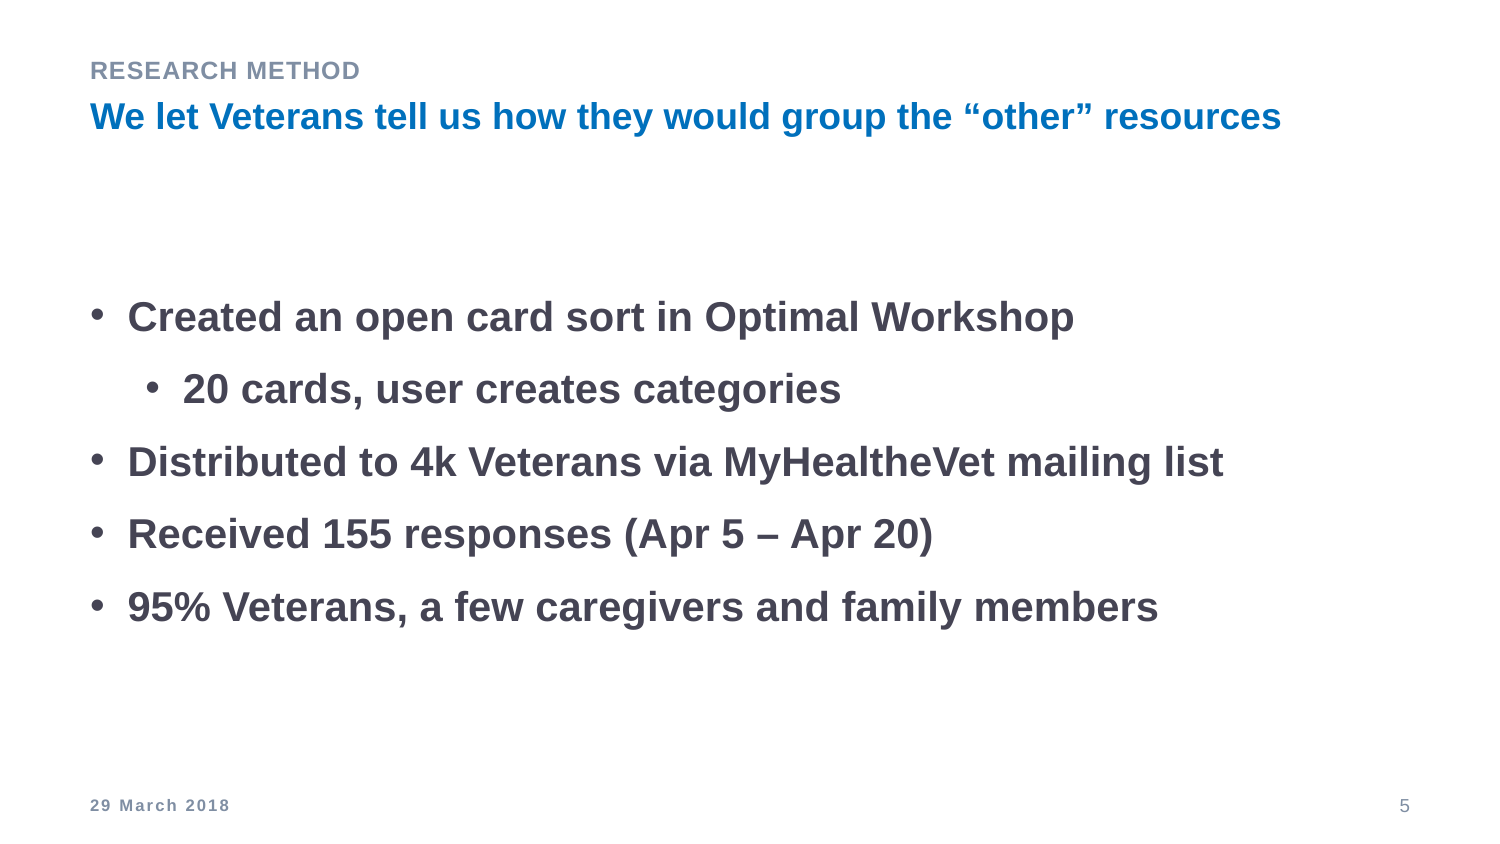

Research Method
# We let Veterans tell us how they would group the “other” resources
Created an open card sort in Optimal Workshop
20 cards, user creates categories
Distributed to 4k Veterans via MyHealtheVet mailing list
Received 155 responses (Apr 5 – Apr 20)
95% Veterans, a few caregivers and family members
29 March 2018

5